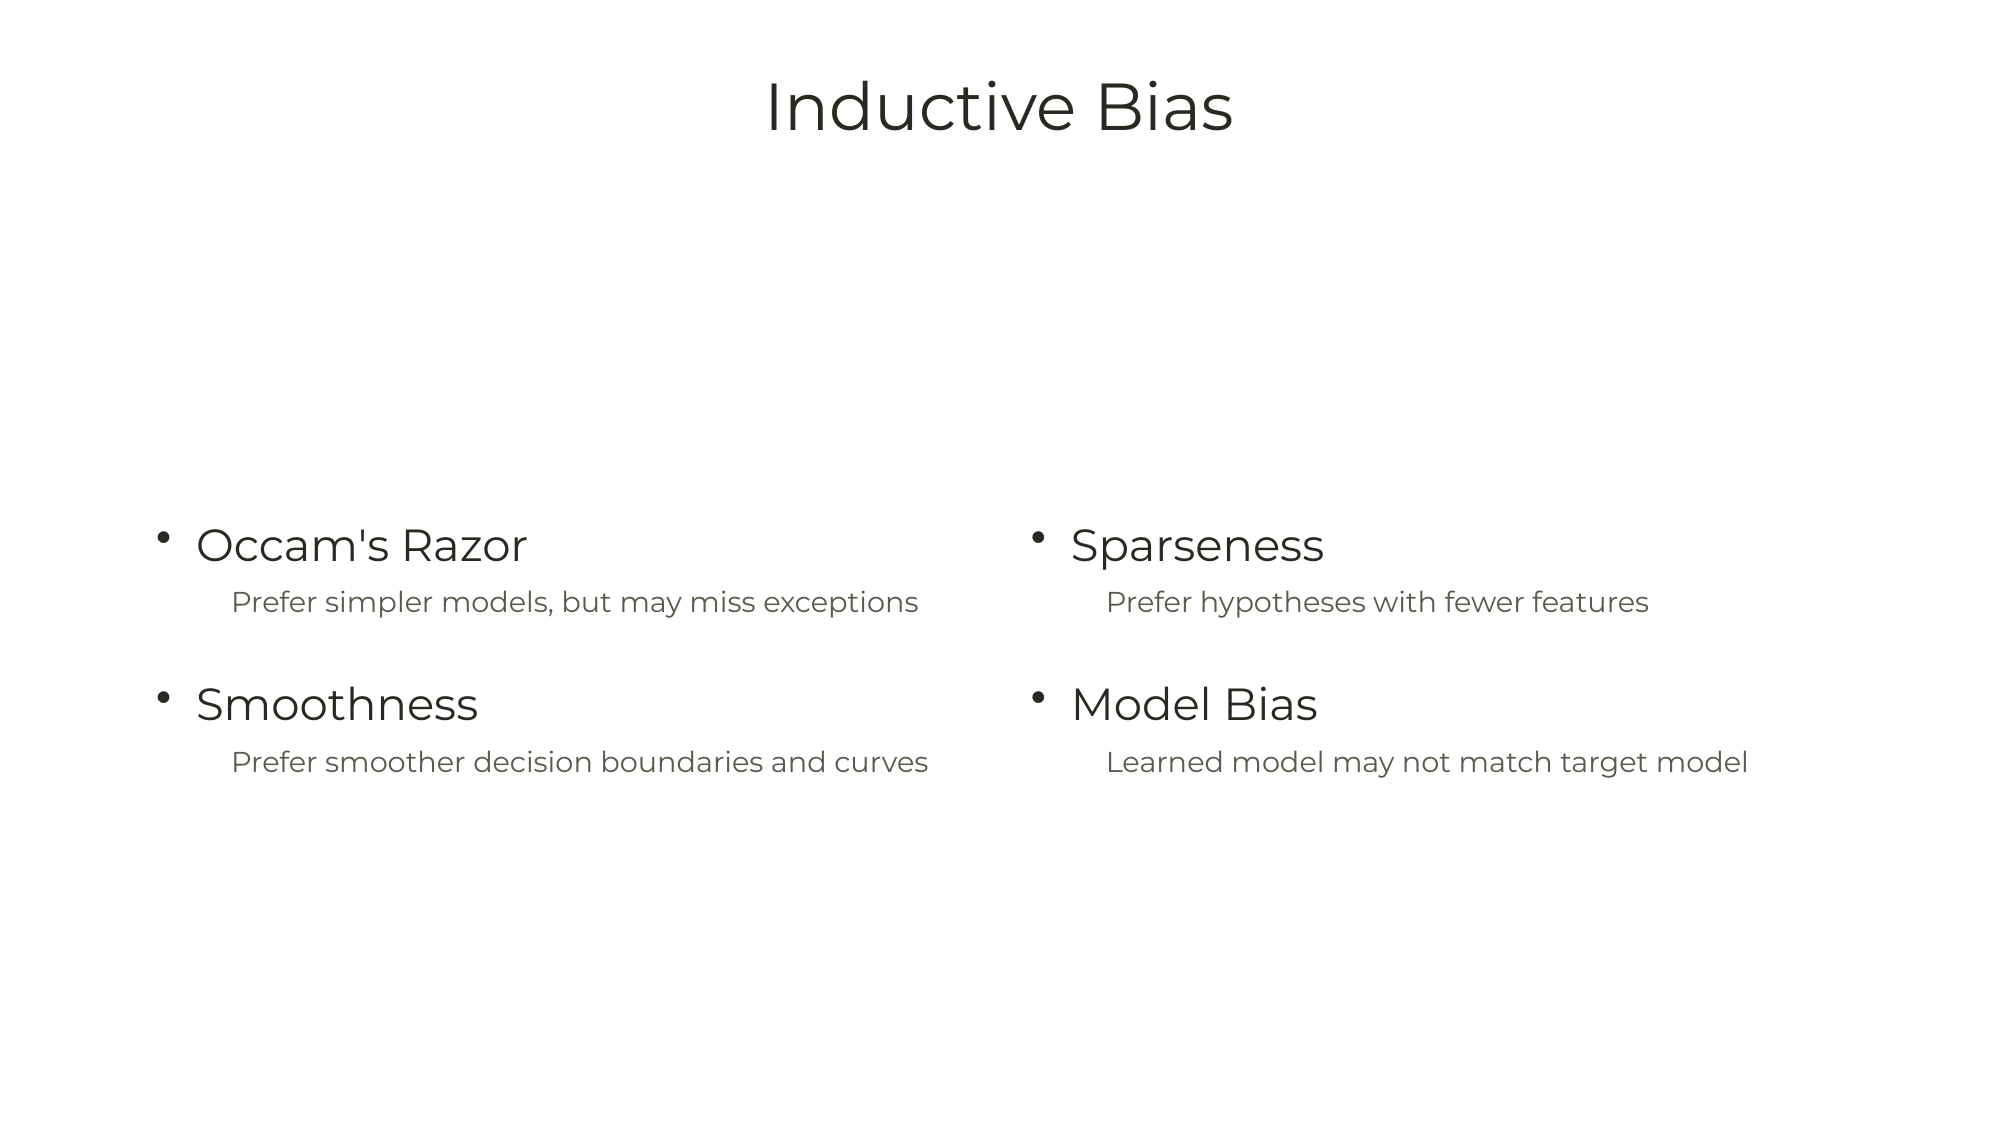

Inductive Bias
Occam's Razor
Prefer simpler models, but may miss exceptions
Smoothness
Prefer smoother decision boundaries and curves
Sparseness
Prefer hypotheses with fewer features
Model Bias
Learned model may not match target model